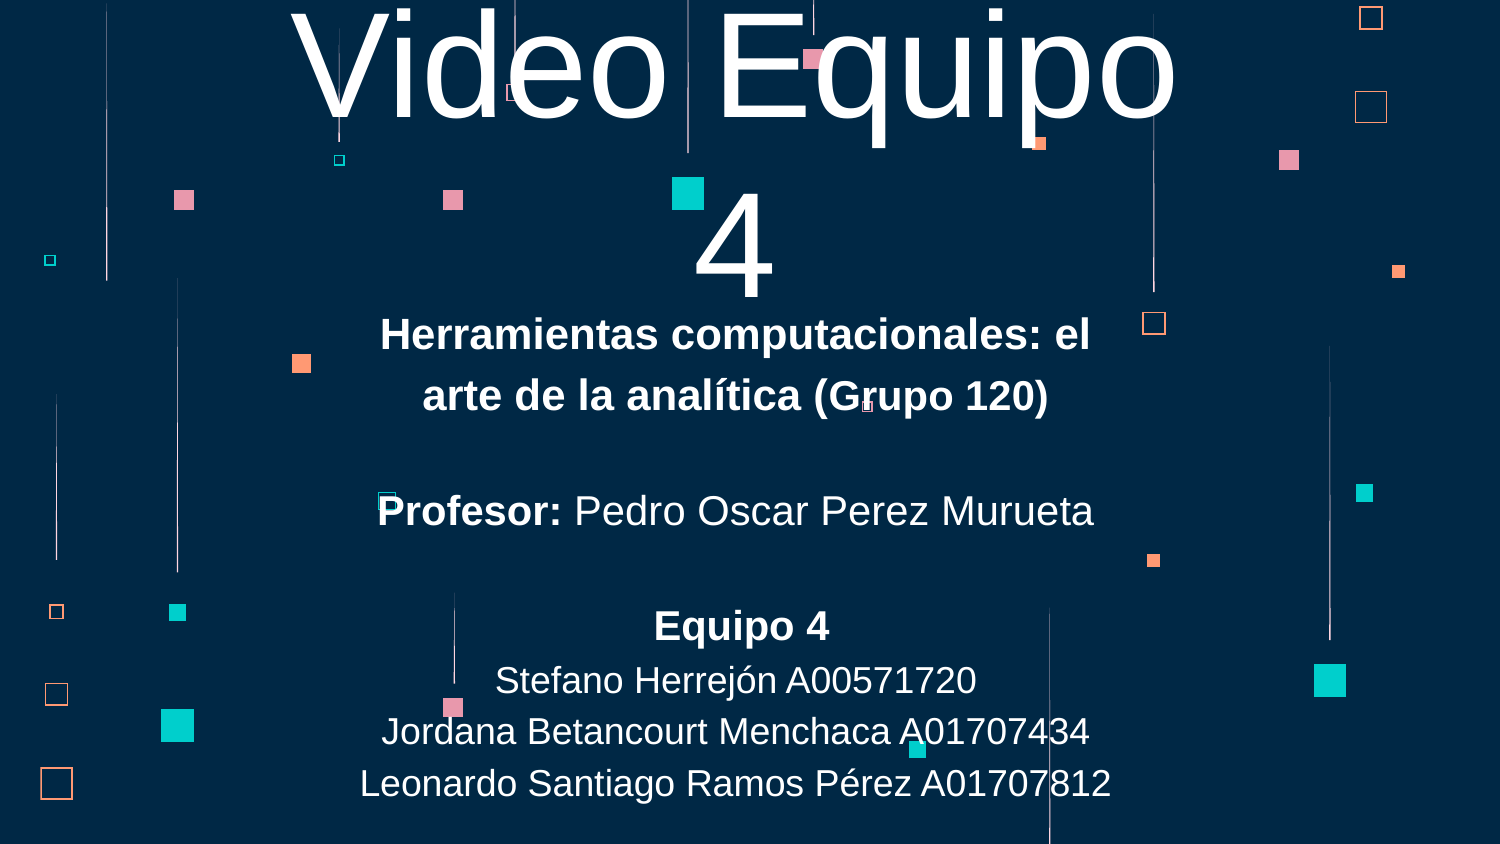

# Video Equipo 4
Herramientas computacionales: el arte de la analítica (Grupo 120)

Profesor: Pedro Oscar Perez Murueta

 Equipo 4
Stefano Herrejón A00571720
Jordana Betancourt Menchaca A01707434
Leonardo Santiago Ramos Pérez A01707812